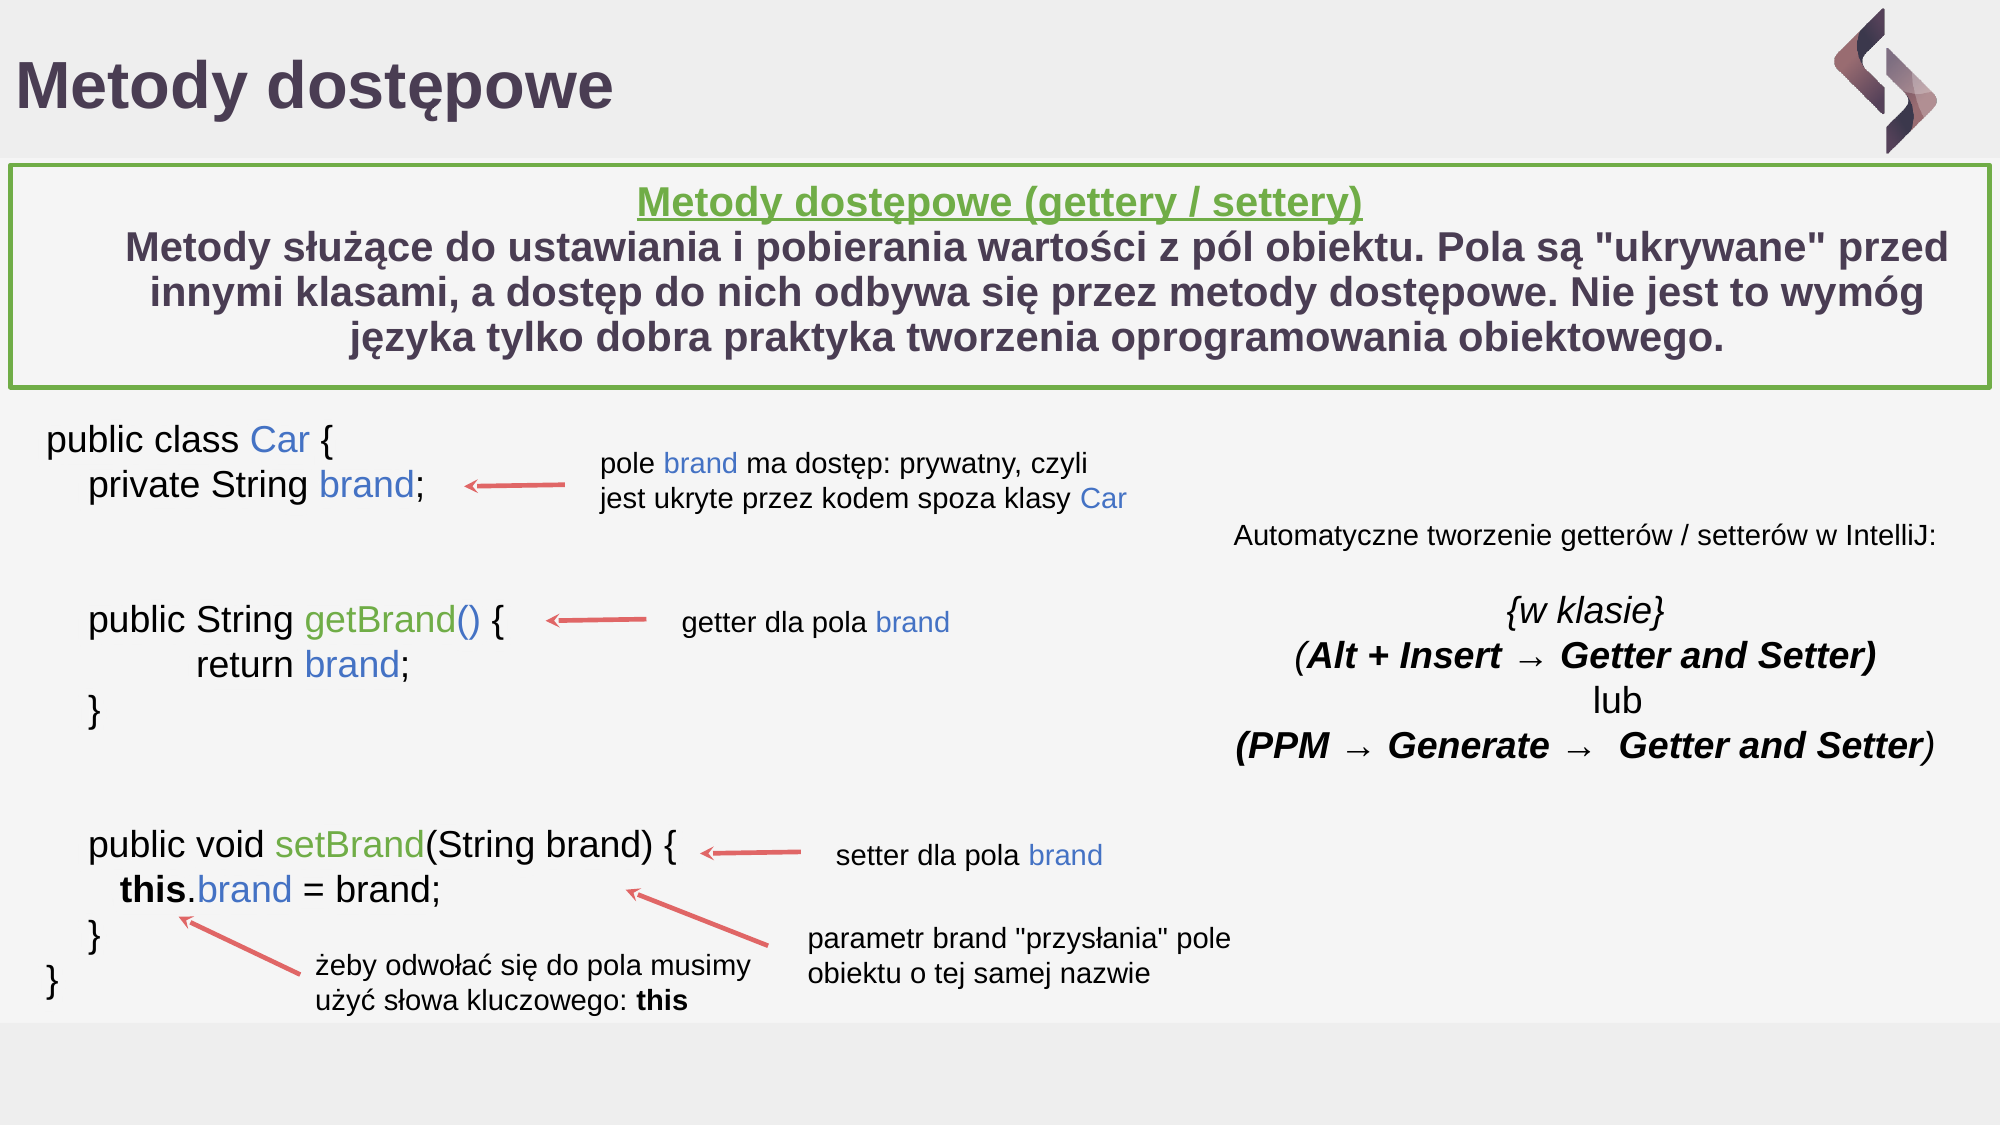

# Metody dostępowe
Metody dostępowe (gettery / settery)
Metody służące do ustawiania i pobierania wartości z pól obiektu. Pola są "ukrywane" przed innymi klasami, a dostęp do nich odbywa się przez metody dostępowe. Nie jest to wymóg języka tylko dobra praktyka tworzenia oprogramowania obiektowego.

public class Car {
    private String brand;

    public String getBrand() {
	return brand;
    }

    public void setBrand(String brand) {
       this.brand = brand;
    }
}
pole brand ma dostęp: prywatny, czyli jest ukryte przez kodem spoza klasy Car
Automatyczne tworzenie getterów / setterów w IntelliJ:

{w klasie}
(Alt + Insert → Getter and Setter)
lub
(PPM → Generate →  Getter and Setter)

getter dla pola brand
setter dla pola brand
parametr brand "przysłania" pole obiektu o tej samej nazwie
żeby odwołać się do pola musimy użyć słowa kluczowego: this